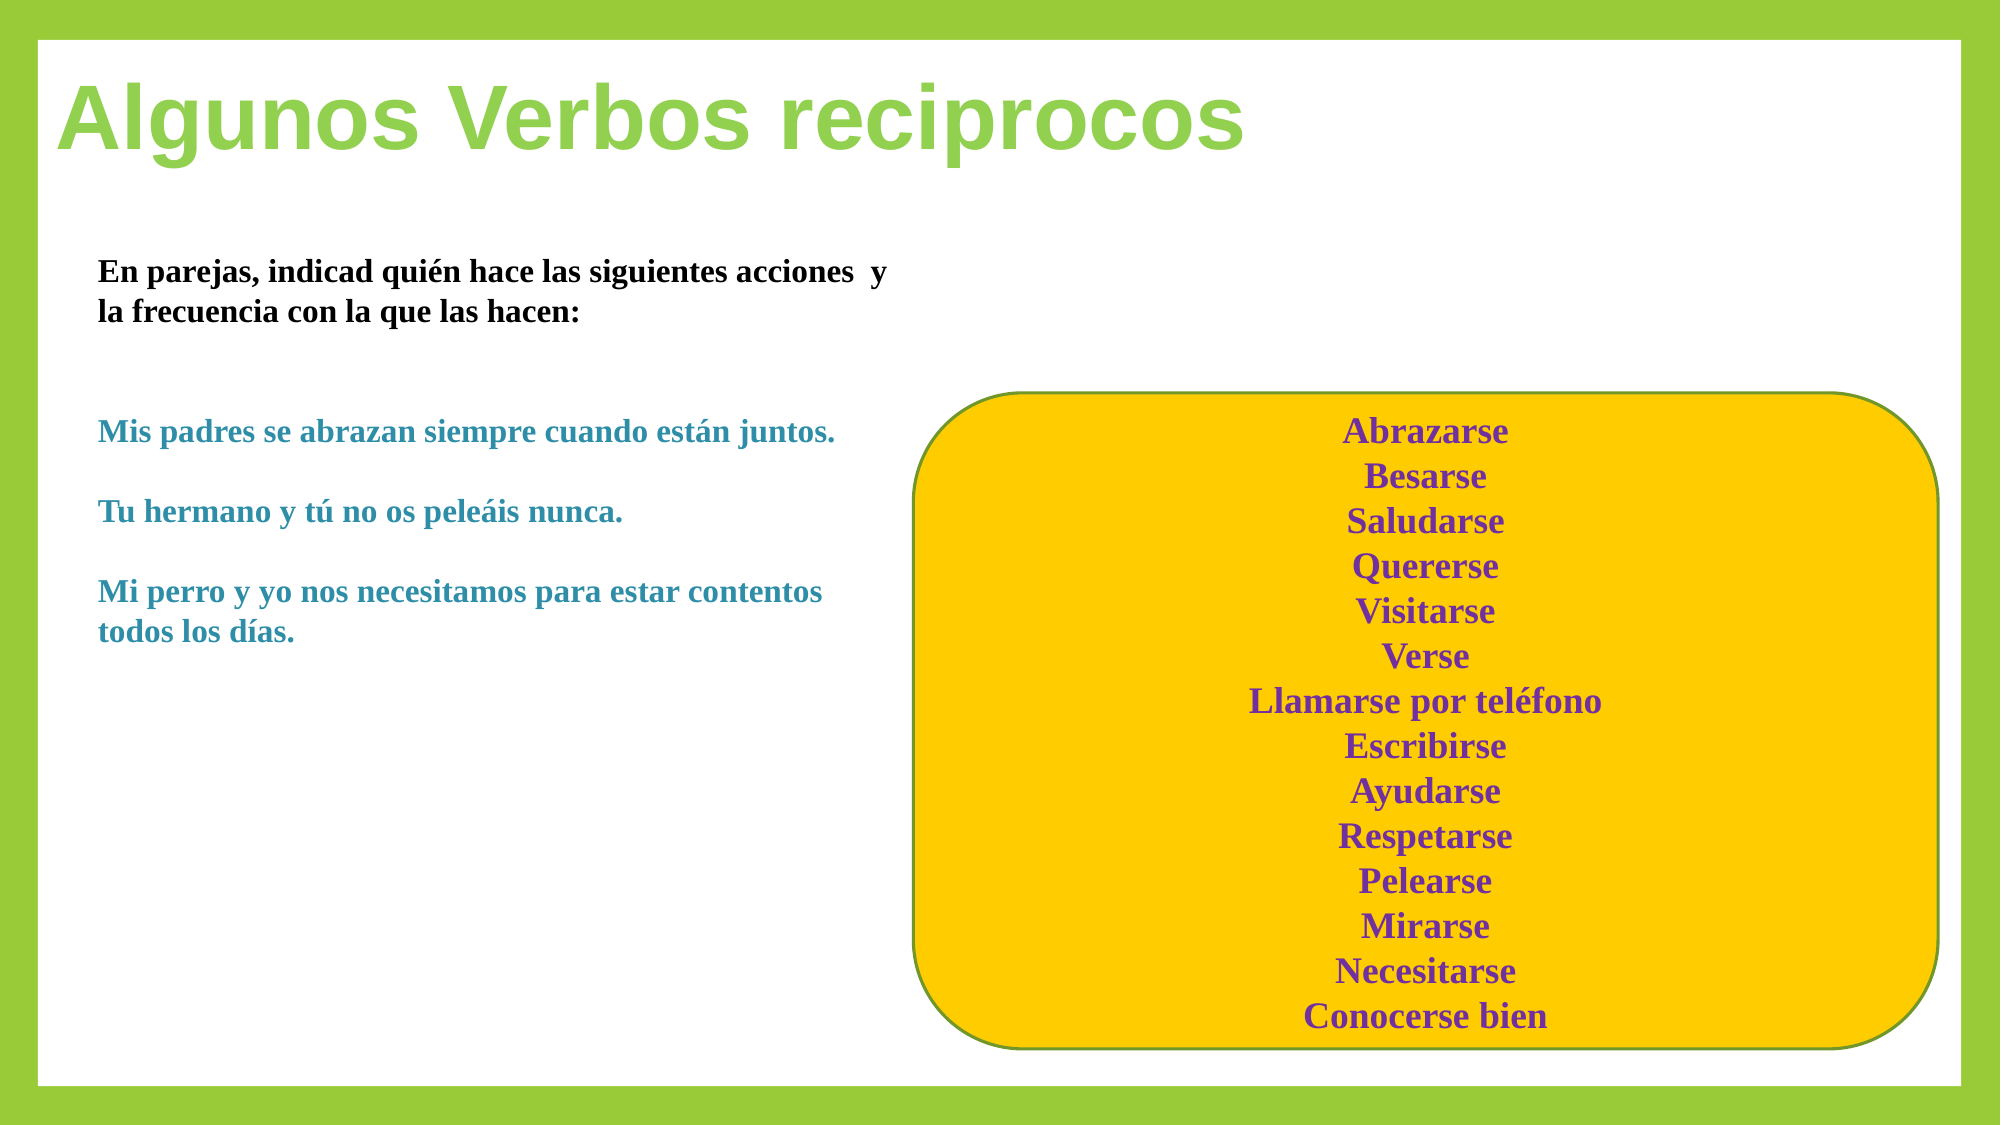

# Algunos Verbos reciprocos
En parejas, indicad quién hace las siguientes acciones  y la frecuencia con la que las hacen:

Mis padres se abrazan siempre cuando están juntos.

Tu hermano y tú no os peleáis nunca.

Mi perro y yo nos necesitamos para estar contentos todos los días.

Abrazarse
Besarse
Saludarse
Quererse
Visitarse
Verse
Llamarse por teléfono
Escribirse
Ayudarse
Respetarse
Pelearse
Mirarse
Necesitarse
Conocerse bien